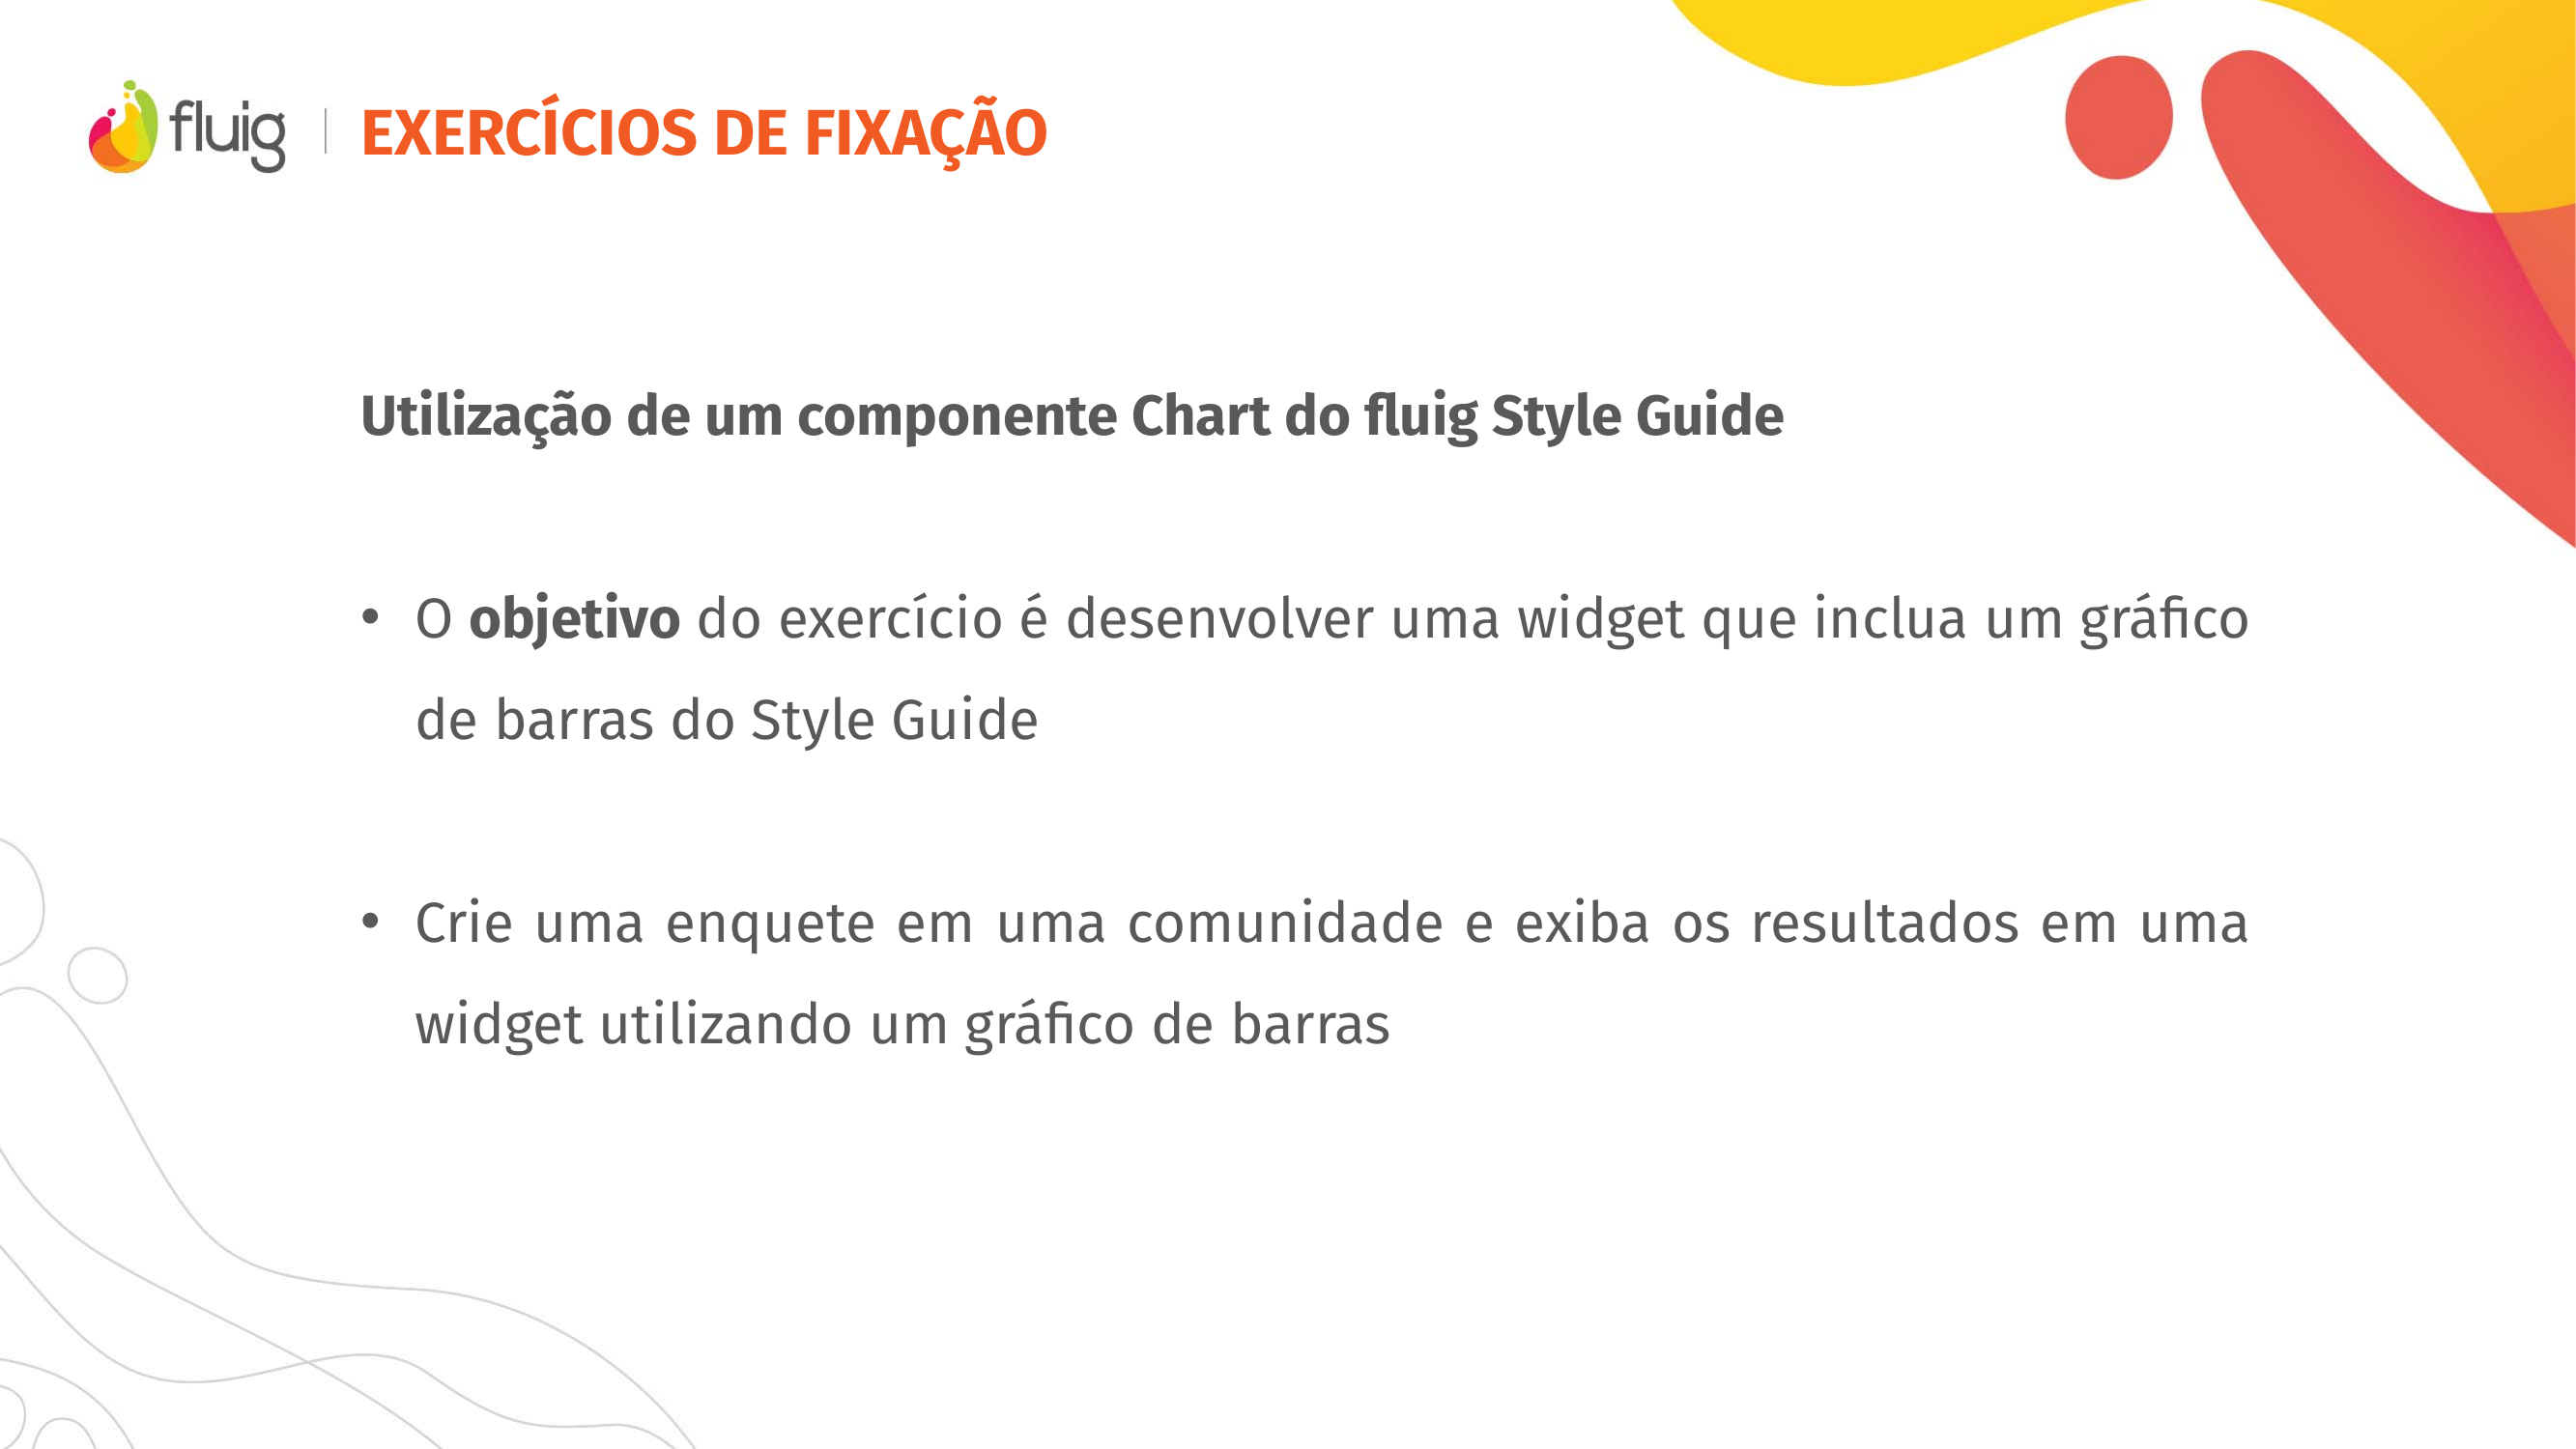

# Exercícios de fixação
Utilização de um componente Chart do fluig Style Guide

O objetivo do exercício é desenvolver uma widget que inclua um gráfico de barras do Style Guide

Crie uma enquete em uma comunidade e exiba os resultados em uma widget utilizando um gráfico de barras